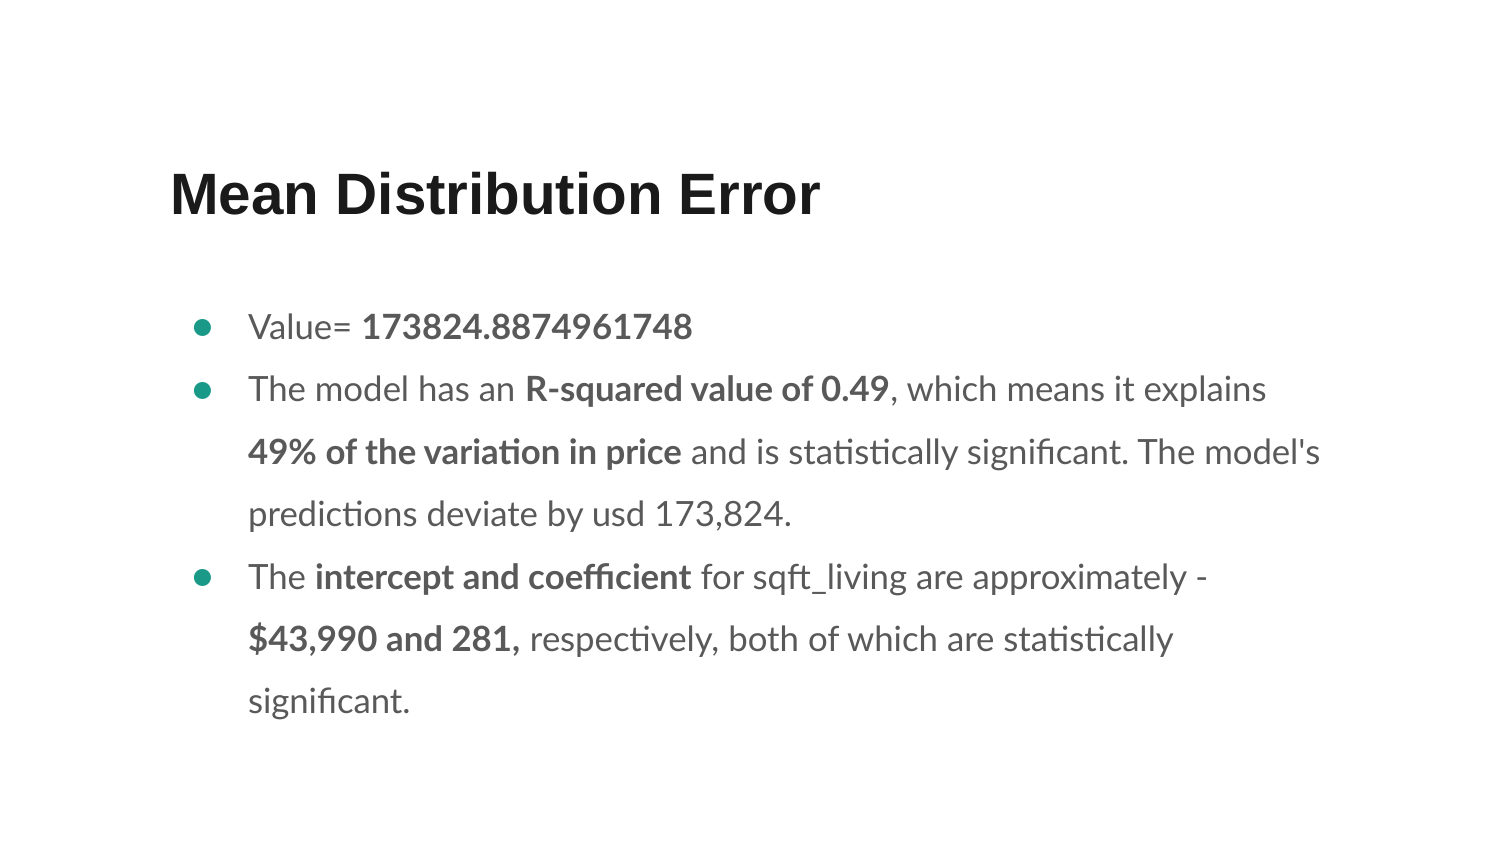

# Mean Distribution Error
Value= 173824.8874961748
The model has an R-squared value of 0.49, which means it explains 49% of the variation in price and is statistically significant. The model's predictions deviate by usd 173,824.
The intercept and coefficient for sqft_living are approximately -$43,990 and 281, respectively, both of which are statistically significant.